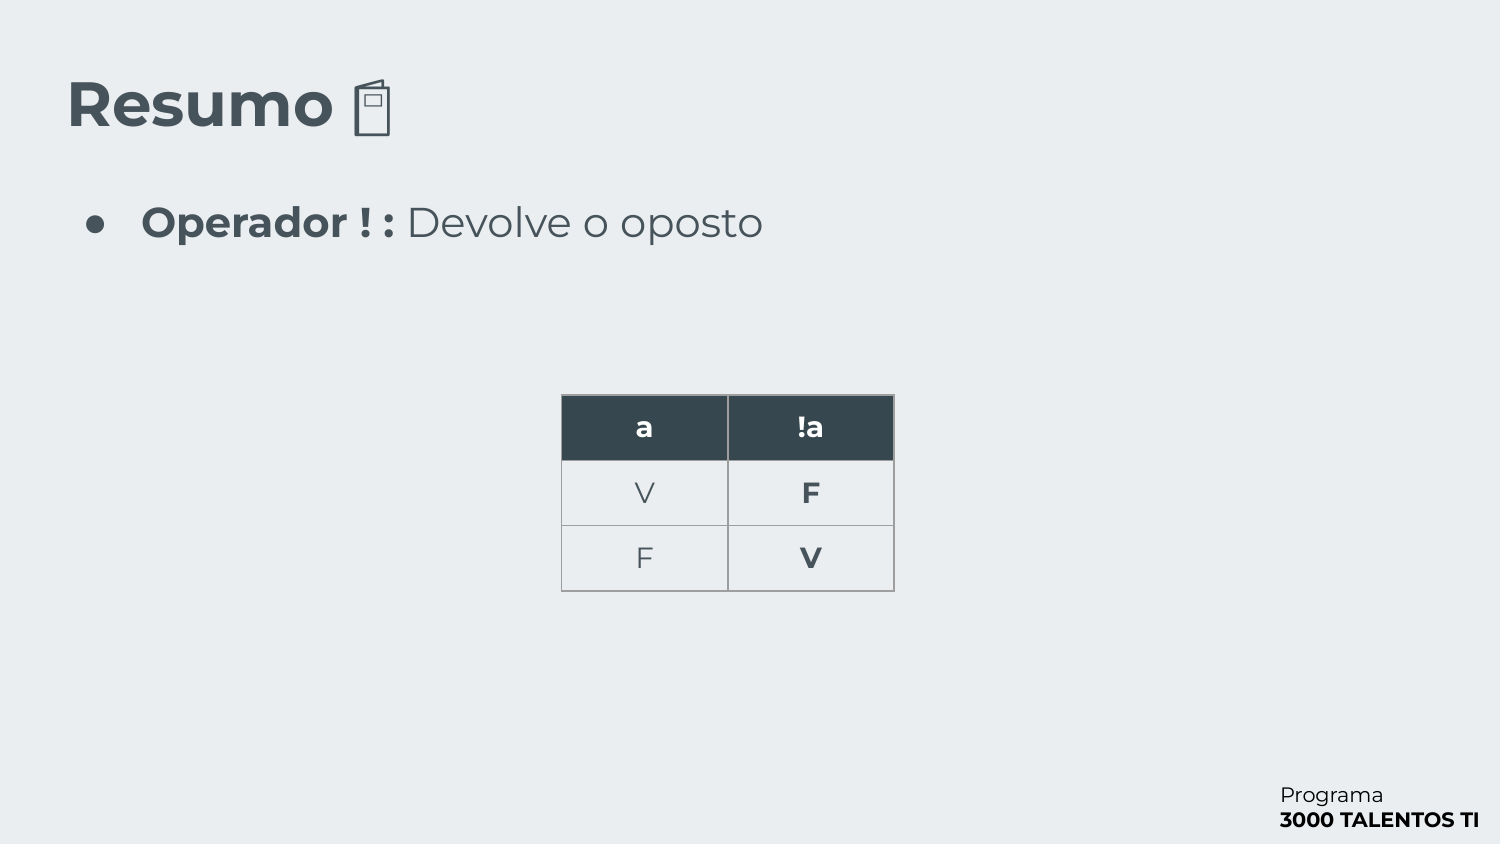

# Resumo 📓
Operador ! : Devolve o oposto
| a | !a |
| --- | --- |
| V | F |
| F | V |